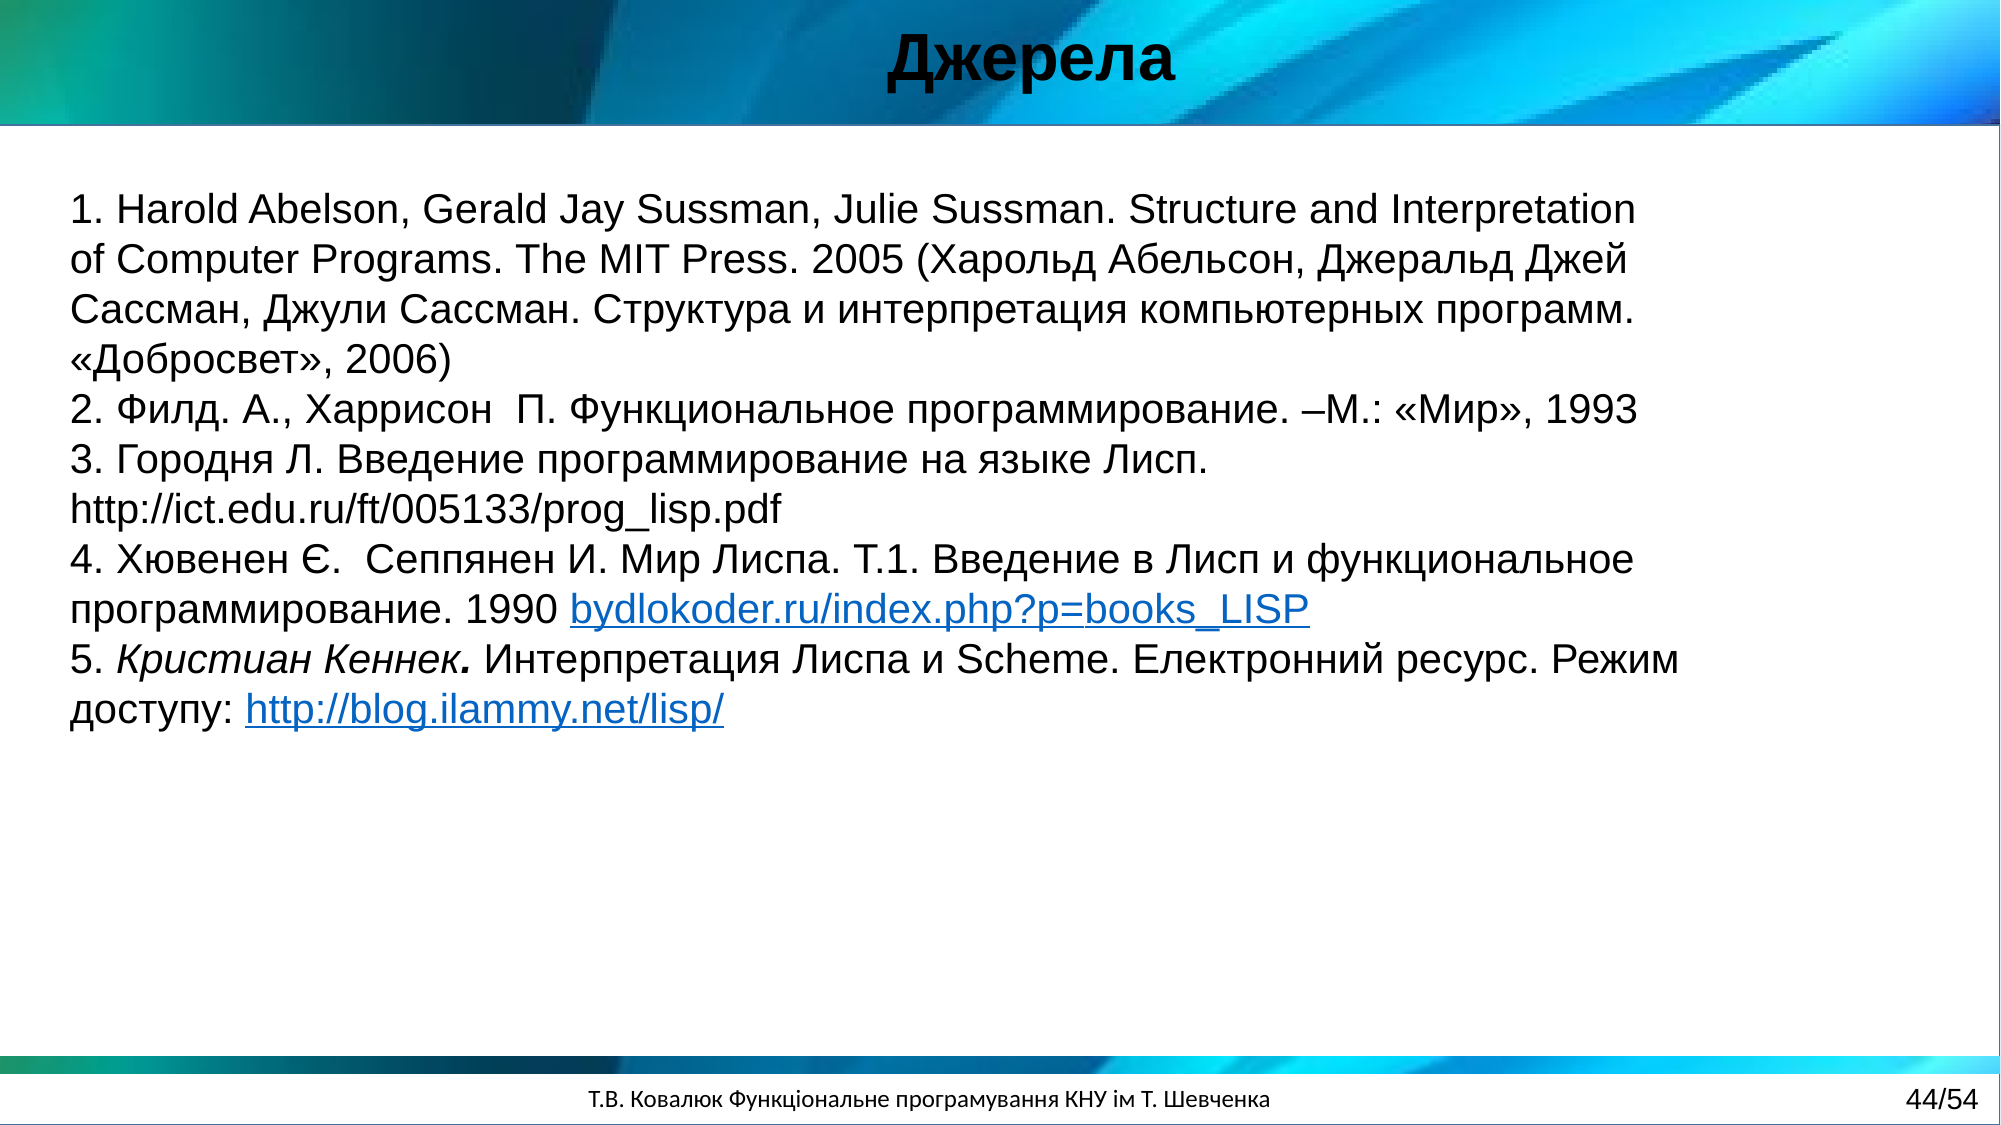

Джерела
1. Harold Abelson, Gerald Jay Sussman, Julie Sussman. Structure and Interpretation
of Computer Programs. The MIT Press. 2005 (Харольд Абельсон, Джеральд Джей Сассман, Джули Сассман. Структура и интерпретация компьютерных программ.
«Добросвет», 2006)
2. Филд. А., Харрисон  П. Функциональное программирование. –М.: «Мир», 1993
3. Городня Л. Введение программирование на языке Лисп. http://ict.edu.ru/ft/005133/prog_lisp.pdf
4. Хювенен Є.  Сеппянен И. Мир Лиспа. Т.1. Введение в Лисп и функциональное программирование. 1990 bydlokoder.ru/index.php?p=books_LISP
5. Кристиан Кеннек. Интерпретация Лиспа и Scheme. Електронний ресурс. Режим доступу: http://blog.ilammy.net/lisp/

44/54